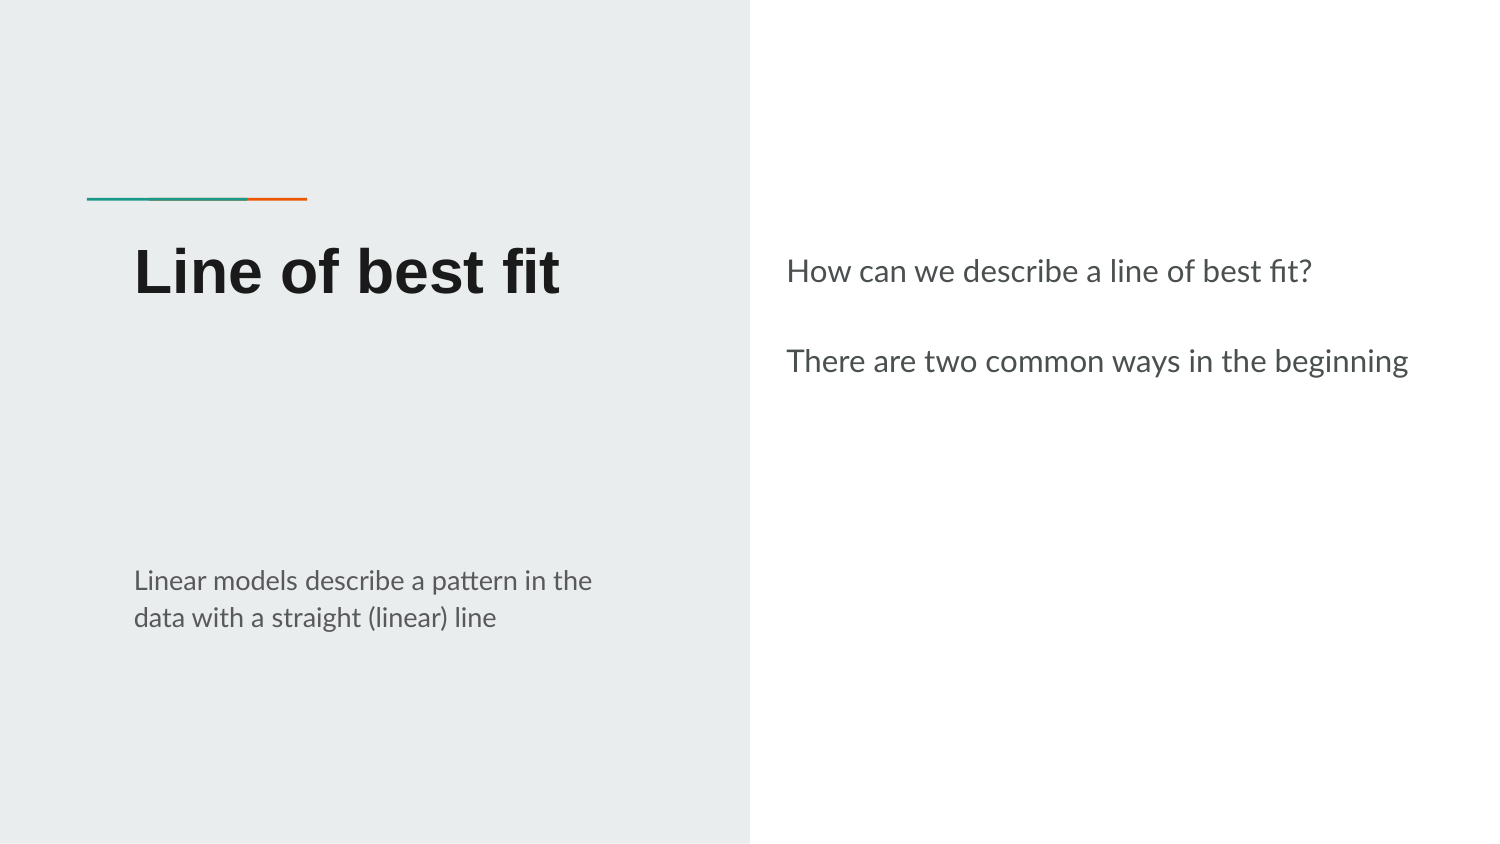

# Line of best fit
How can we describe a line of best fit?

There are two common ways in the beginning
Linear models describe a pattern in the data with a straight (linear) line